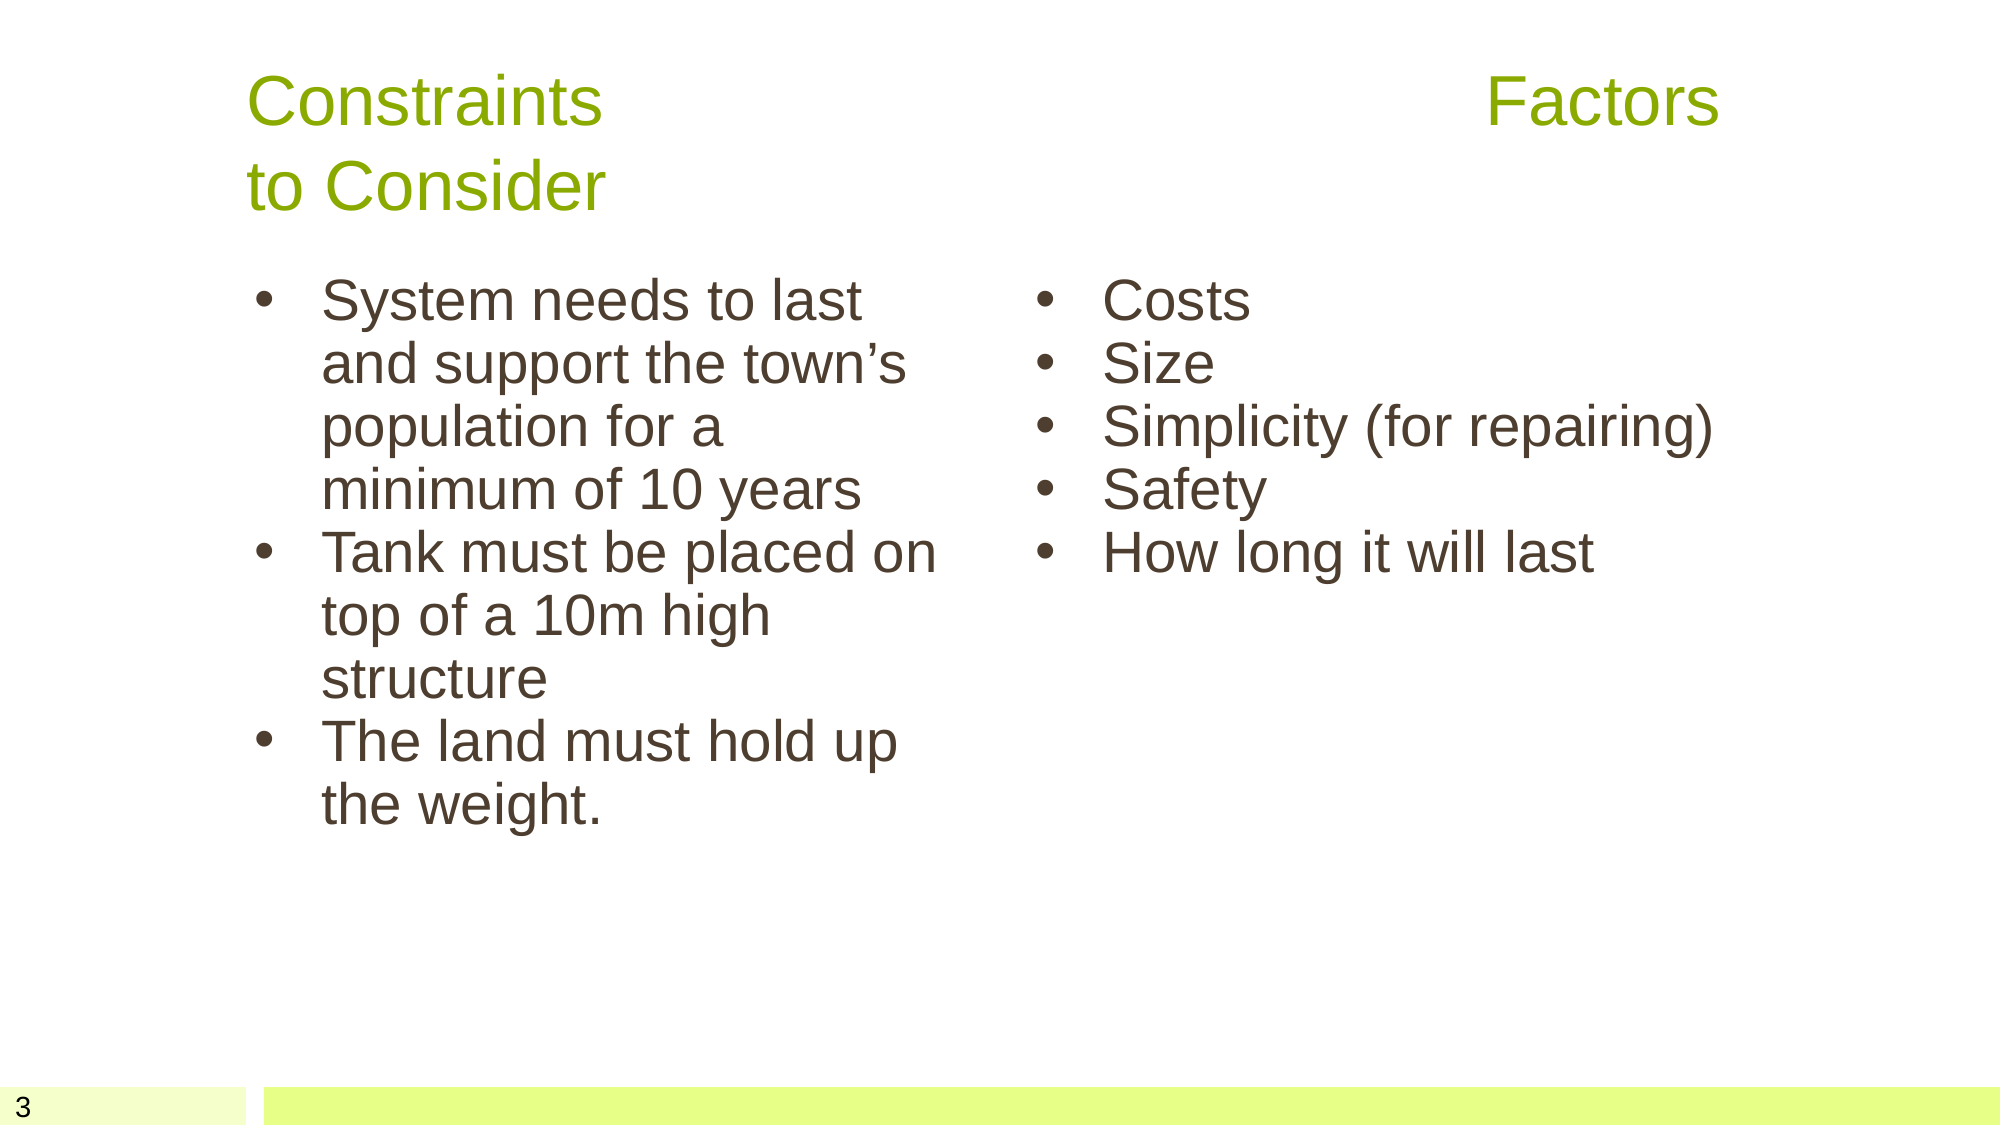

# Constraints						  Factors to Consider
System needs to last and support the town’s population for a minimum of 10 years
Tank must be placed on top of a 10m high structure
The land must hold up the weight.
Costs
Size
Simplicity (for repairing)
Safety
How long it will last
3